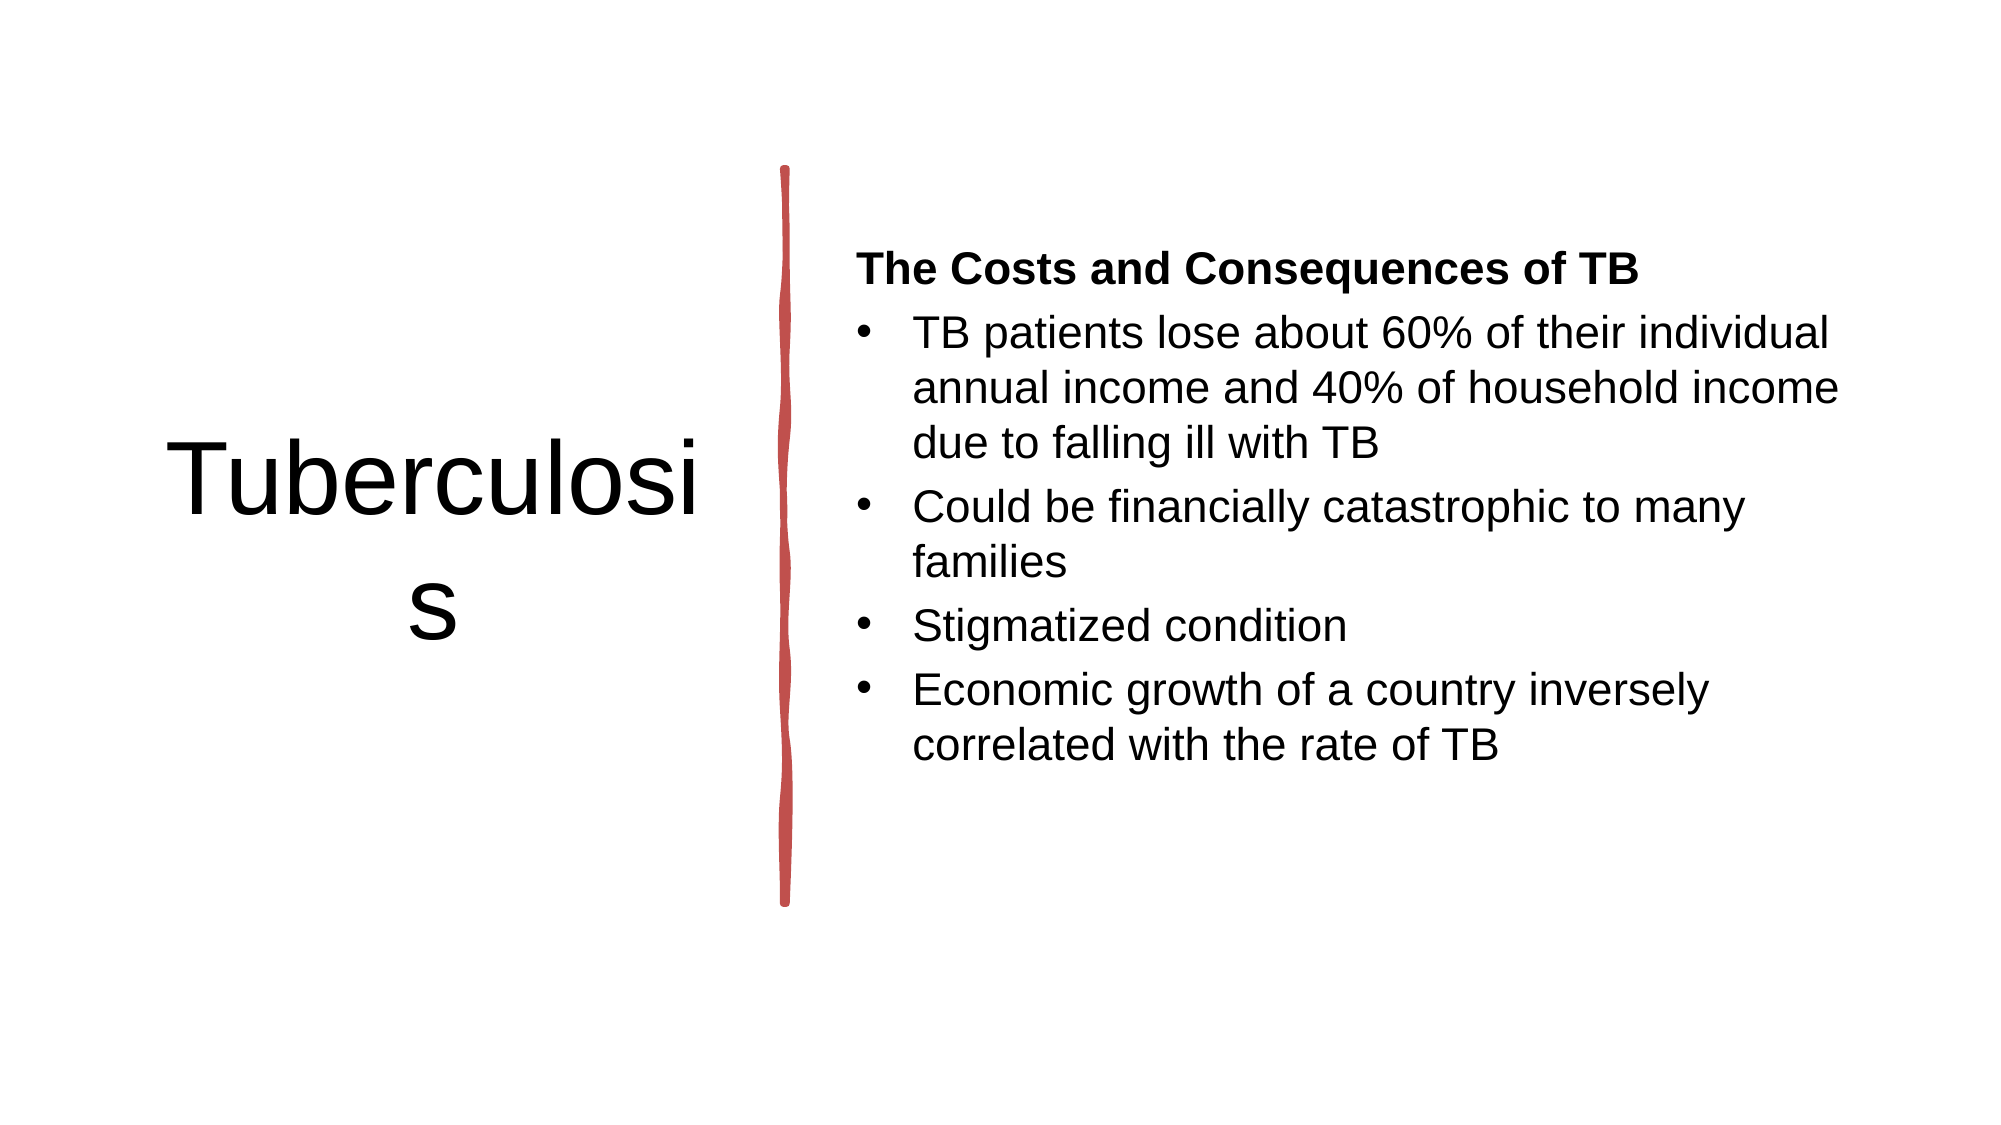

# Tuberculosis
The Costs and Consequences of TB
TB patients lose about 60% of their individual annual income and 40% of household income due to falling ill with TB
Could be financially catastrophic to many families
Stigmatized condition
Economic growth of a country inversely correlated with the rate of TB